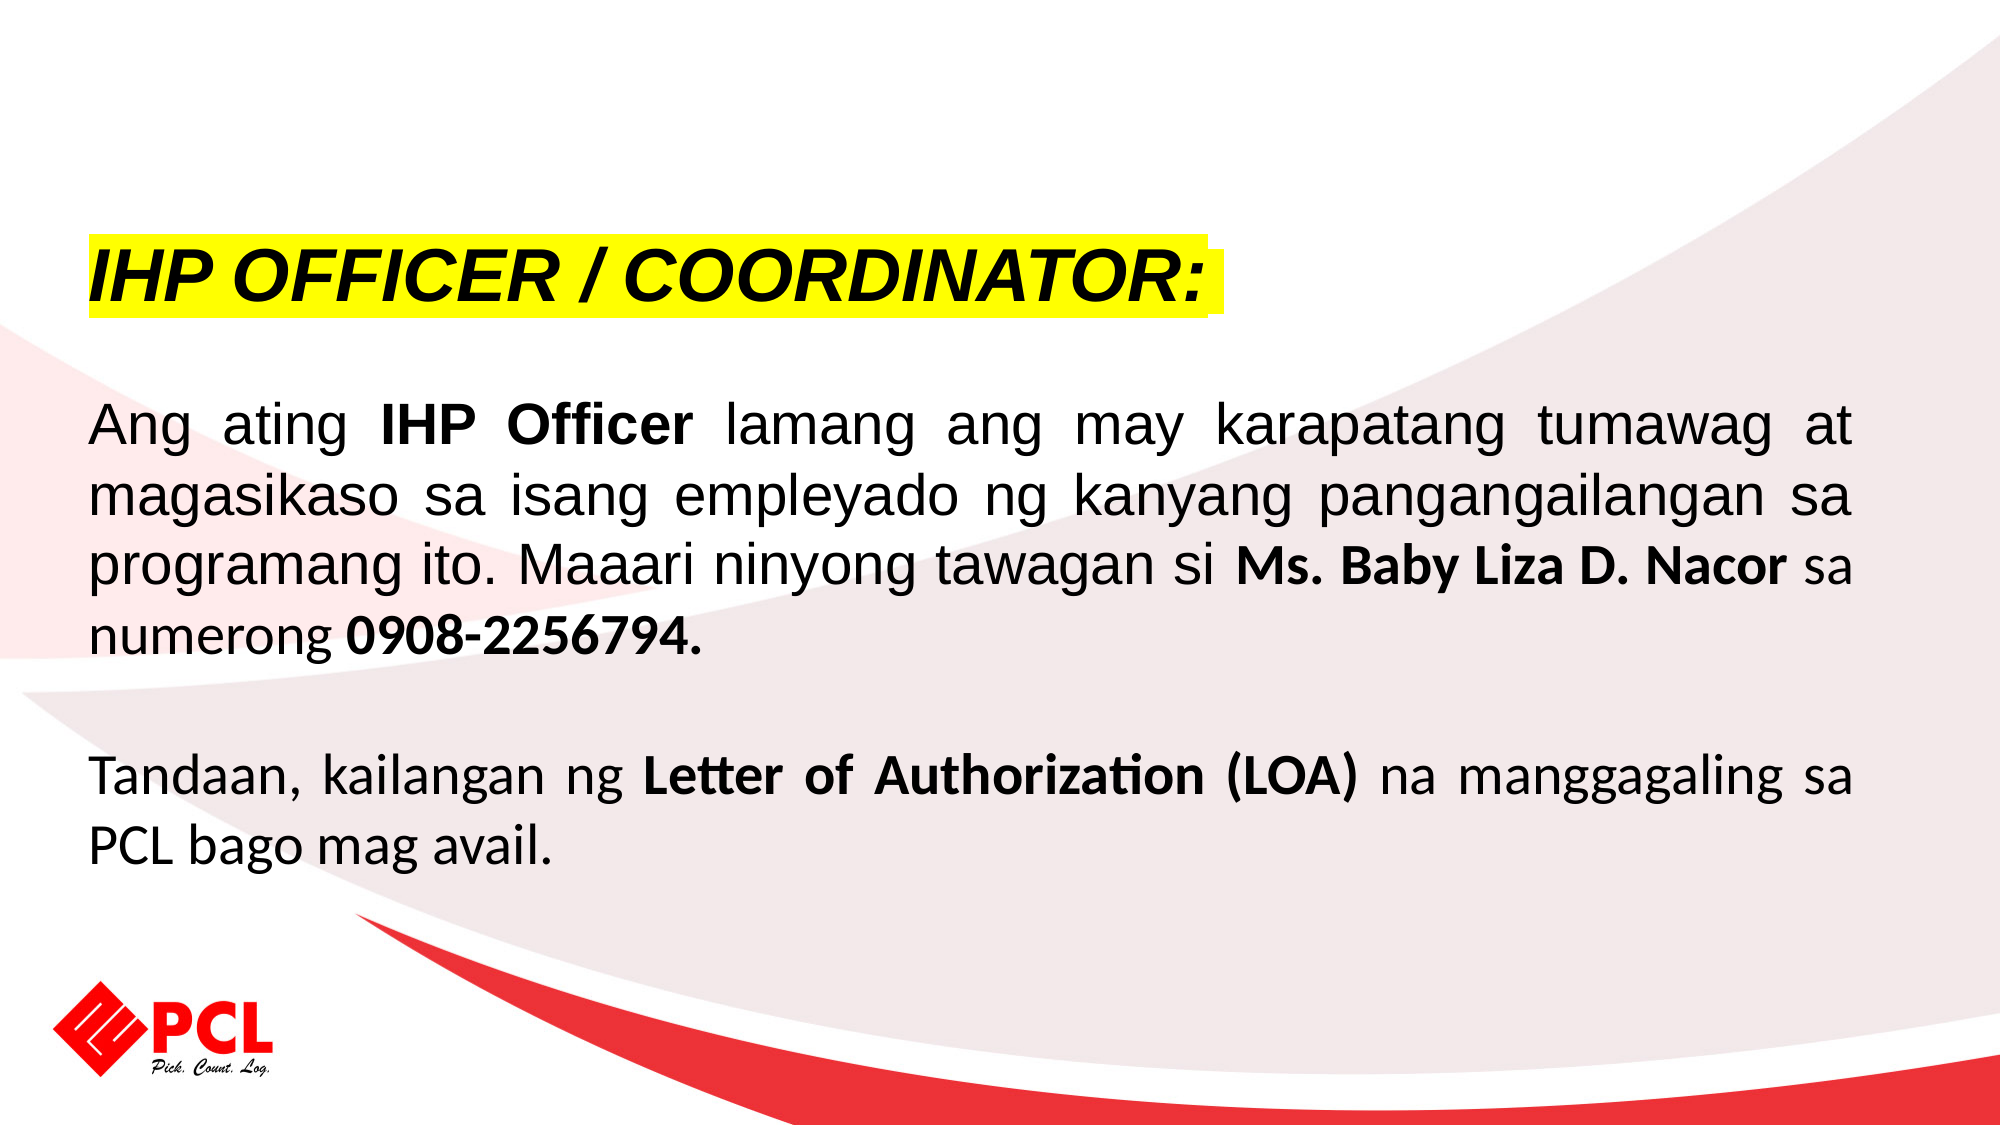

IHP OFFICER / COORDINATOR:

Ang ating IHP Officer lamang ang may karapatang tumawag at magasikaso sa isang empleyado ng kanyang pangangailangan sa programang ito. Maaari ninyong tawagan si Ms. Baby Liza D. Nacor sa numerong 0908-2256794.

Tandaan, kailangan ng Letter of Authorization (LOA) na manggagaling sa PCL bago mag avail.